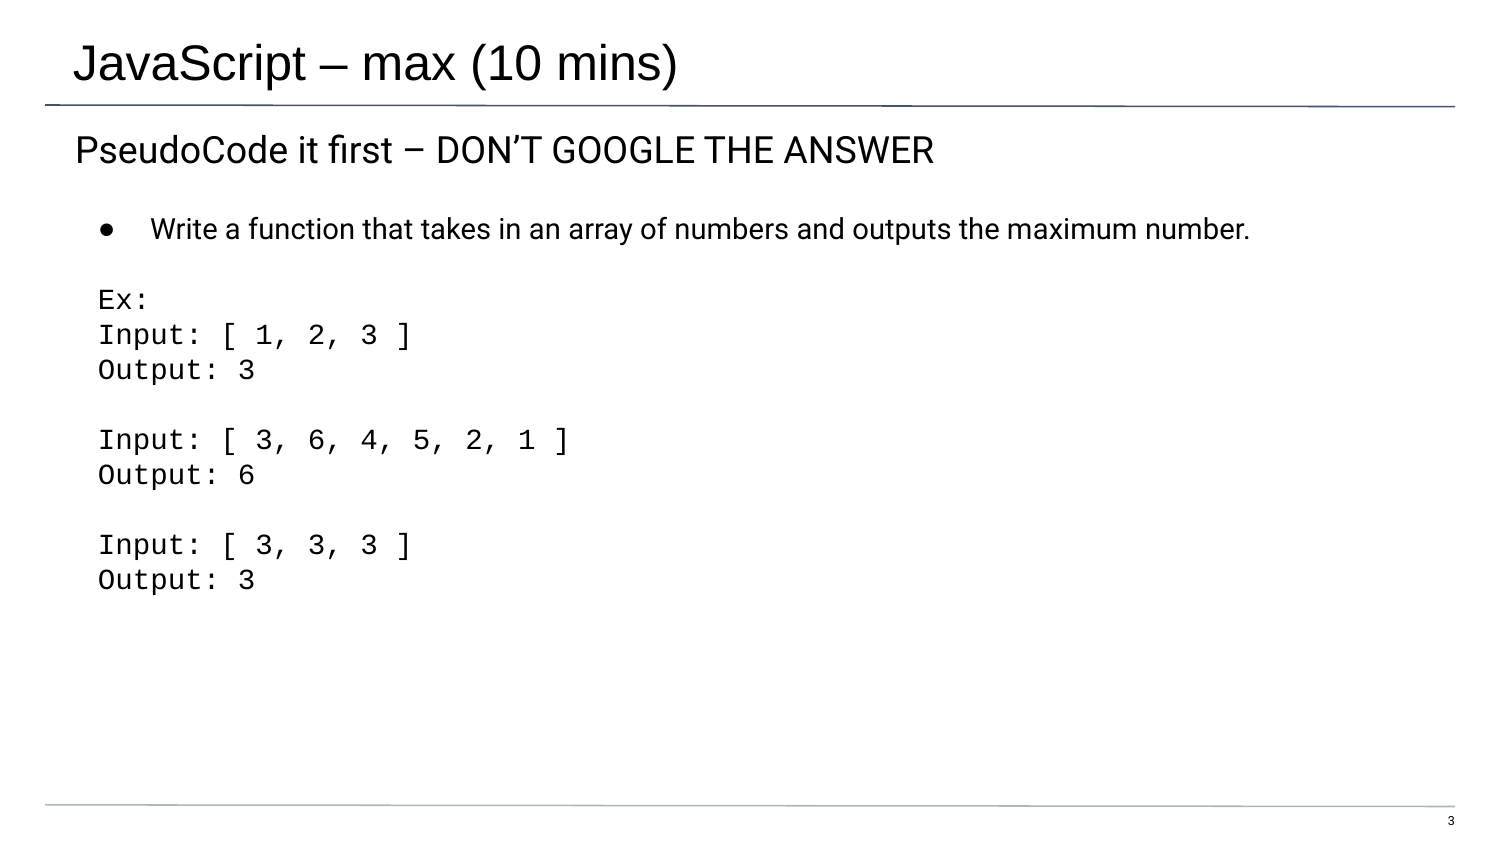

# JavaScript – max (10 mins)
PseudoCode it first – DON’T GOOGLE THE ANSWER
Write a function that takes in an array of numbers and outputs the maximum number.

Ex:
Input: [ 1, 2, 3 ]
Output: 3

Input: [ 3, 6, 4, 5, 2, 1 ]
Output: 6

Input: [ 3, 3, 3 ]
Output: 3